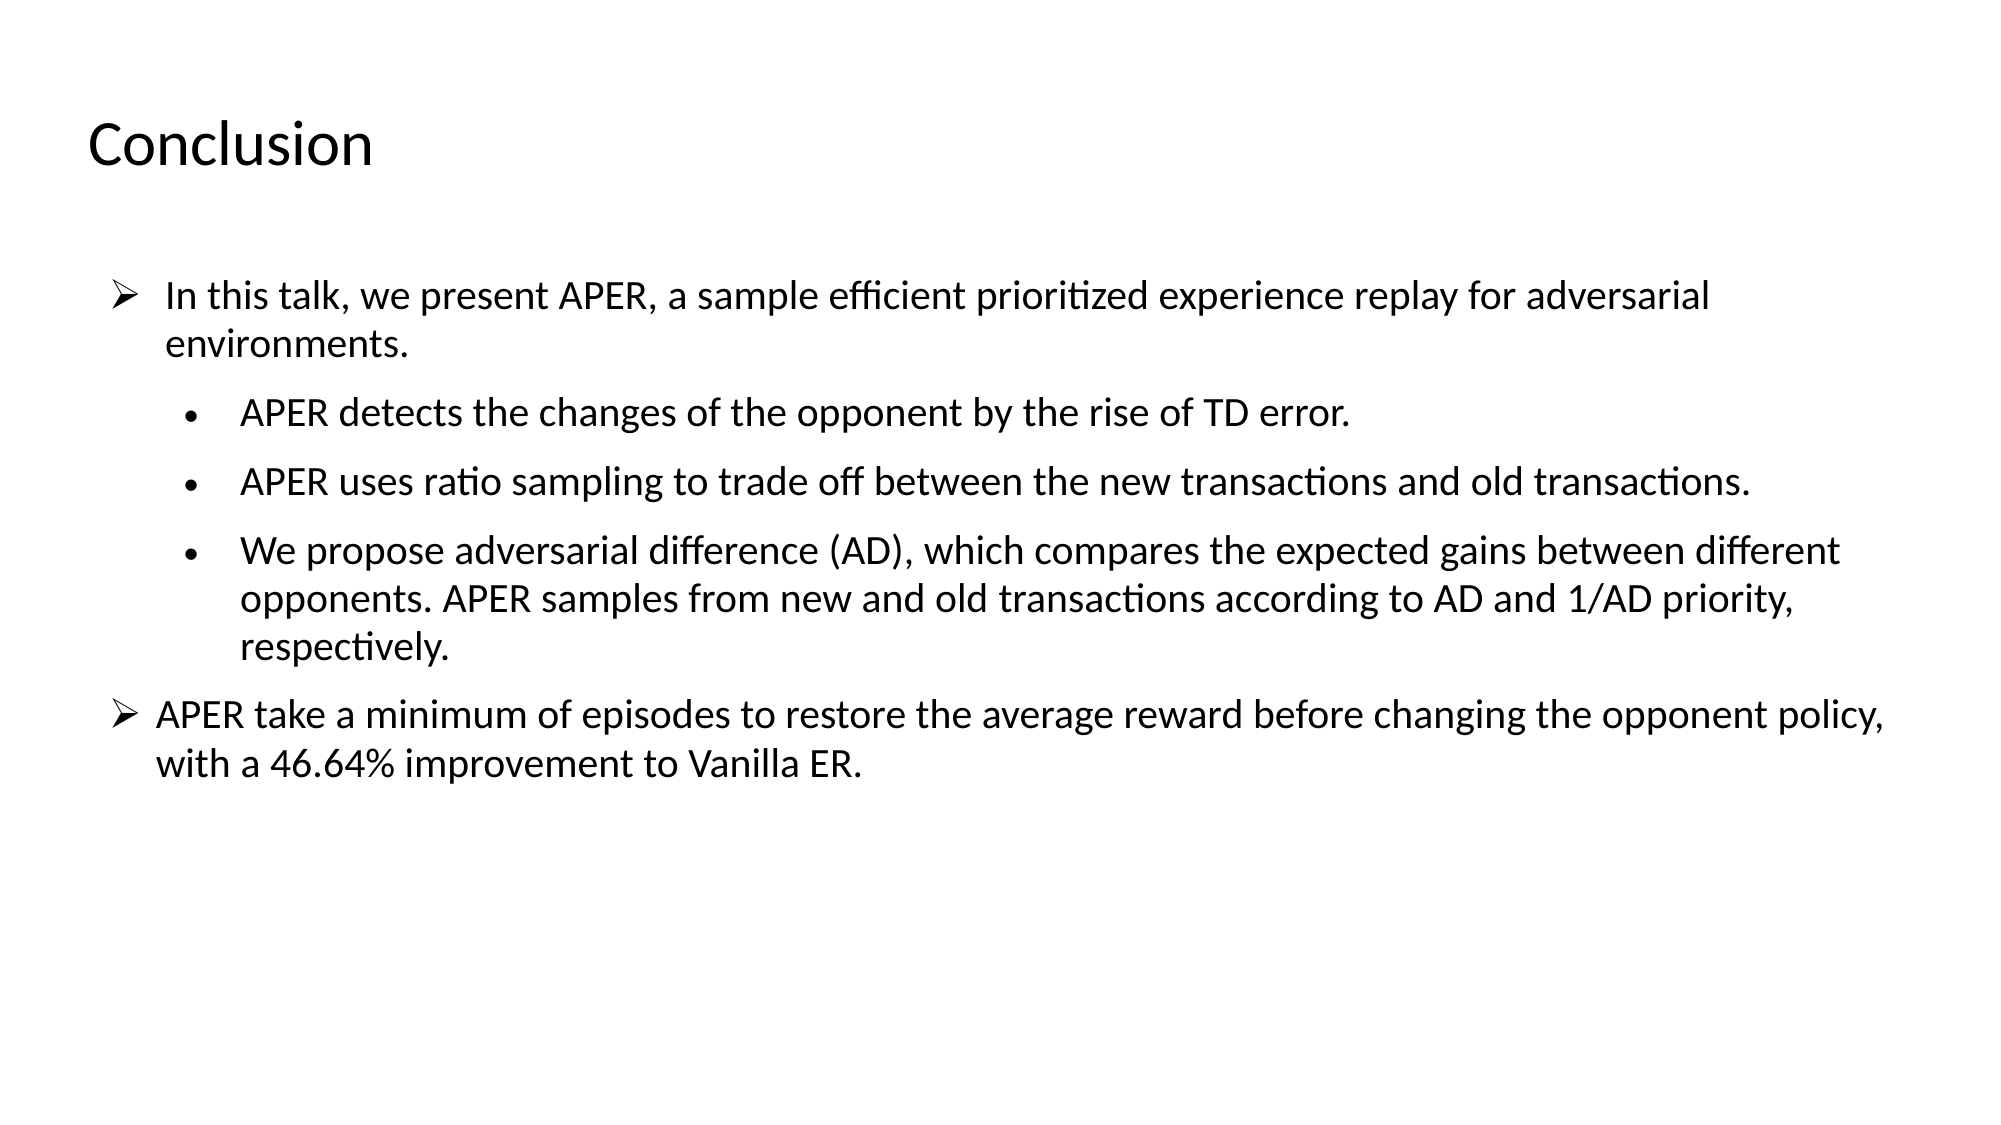

# Conclusion
In this talk, we present APER, a sample efficient prioritized experience replay for adversarial environments.
APER detects the changes of the opponent by the rise of TD error.
APER uses ratio sampling to trade off between the new transactions and old transactions.
We propose adversarial difference (AD), which compares the expected gains between different opponents. APER samples from new and old transactions according to AD and 1/AD priority, respectively.
APER take a minimum of episodes to restore the average reward before changing the opponent policy, with a 46.64% improvement to Vanilla ER.
12